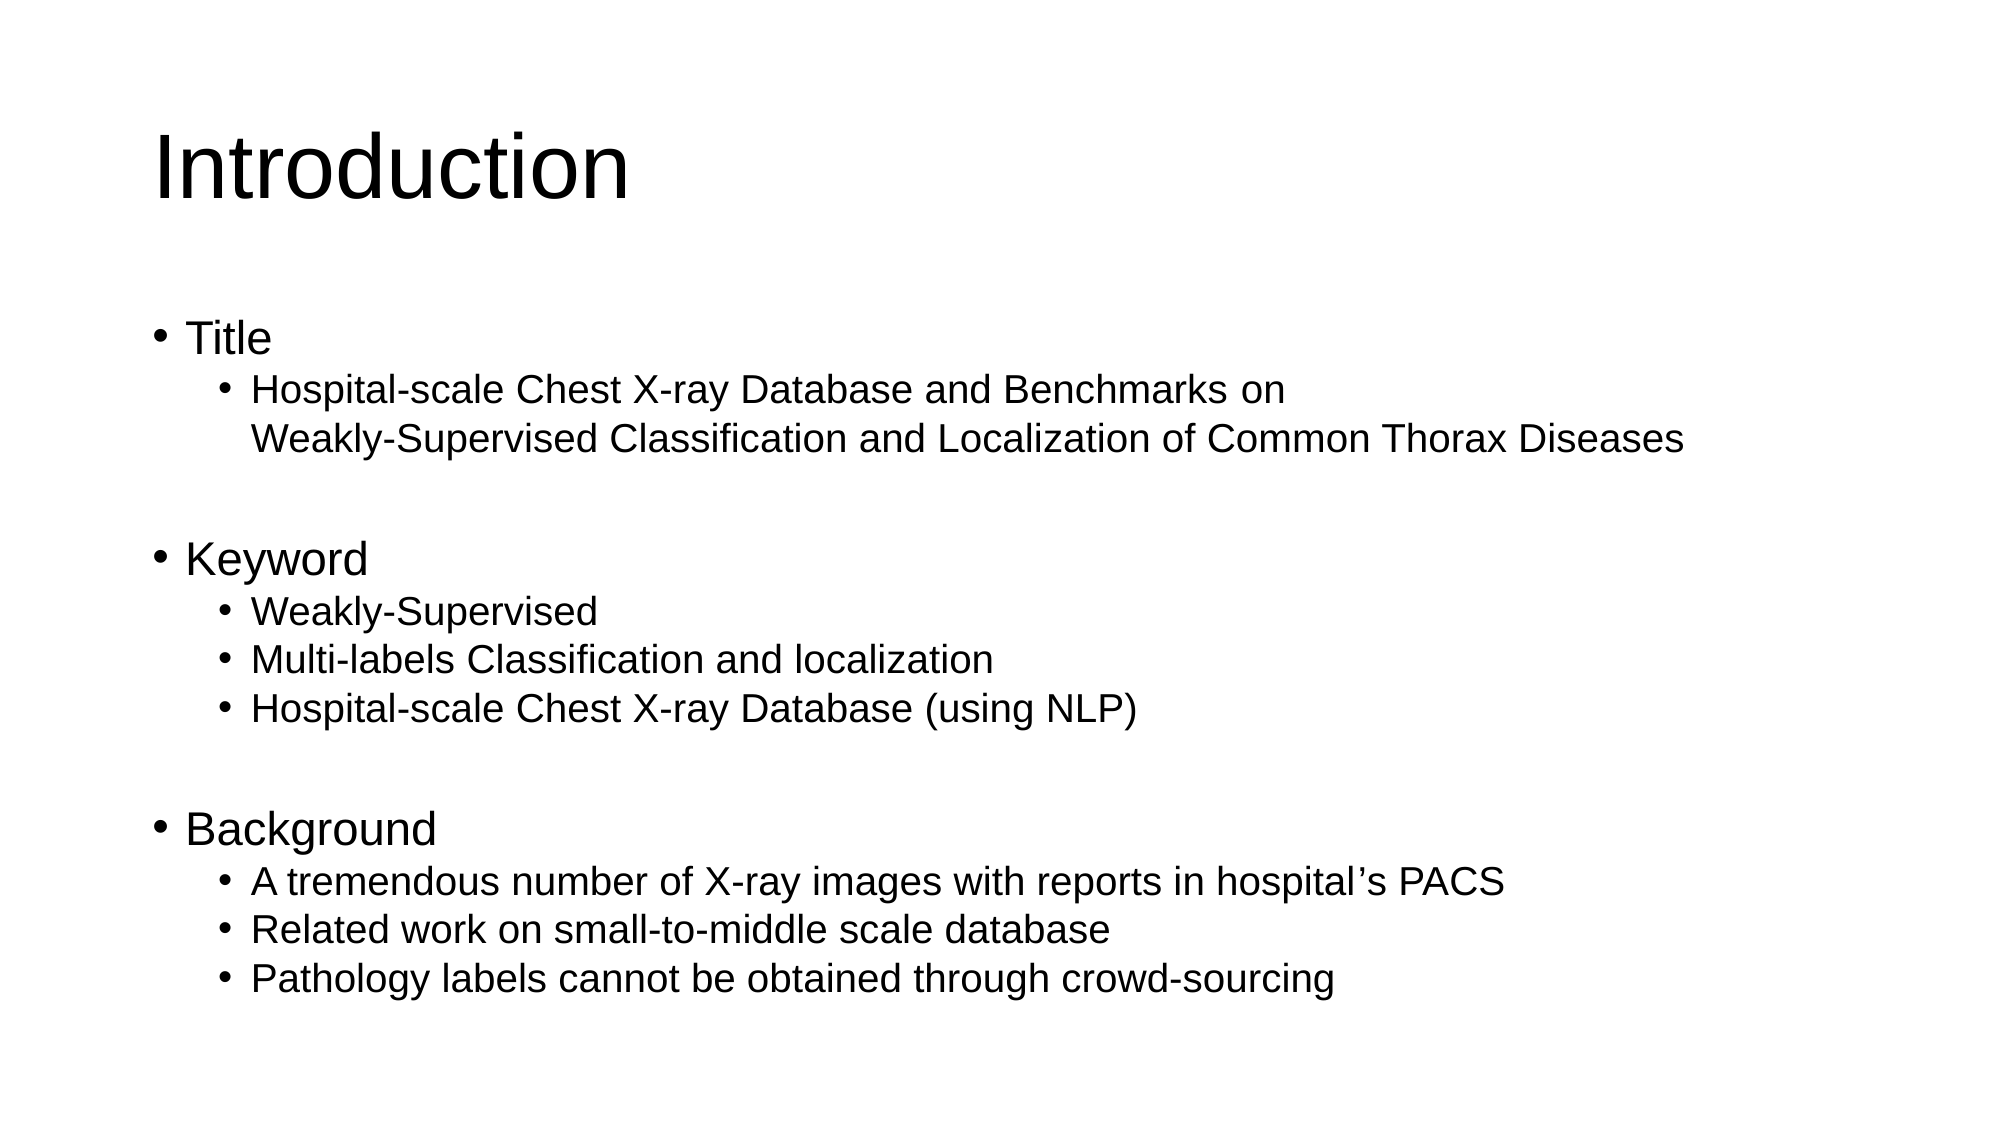

# Introduction
Title
Hospital-scale Chest X-ray Database and Benchmarks on
Weakly-Supervised Classiﬁcation and Localization of Common Thorax Diseases

Keyword
Weakly-Supervised
Multi-labels Classification and localization
Hospital-scale Chest X-ray Database (using NLP)

Background
A tremendous number of X-ray images with reports in hospital’s PACS
Related work on small-to-middle scale database
Pathology labels cannot be obtained through crowd-sourcing